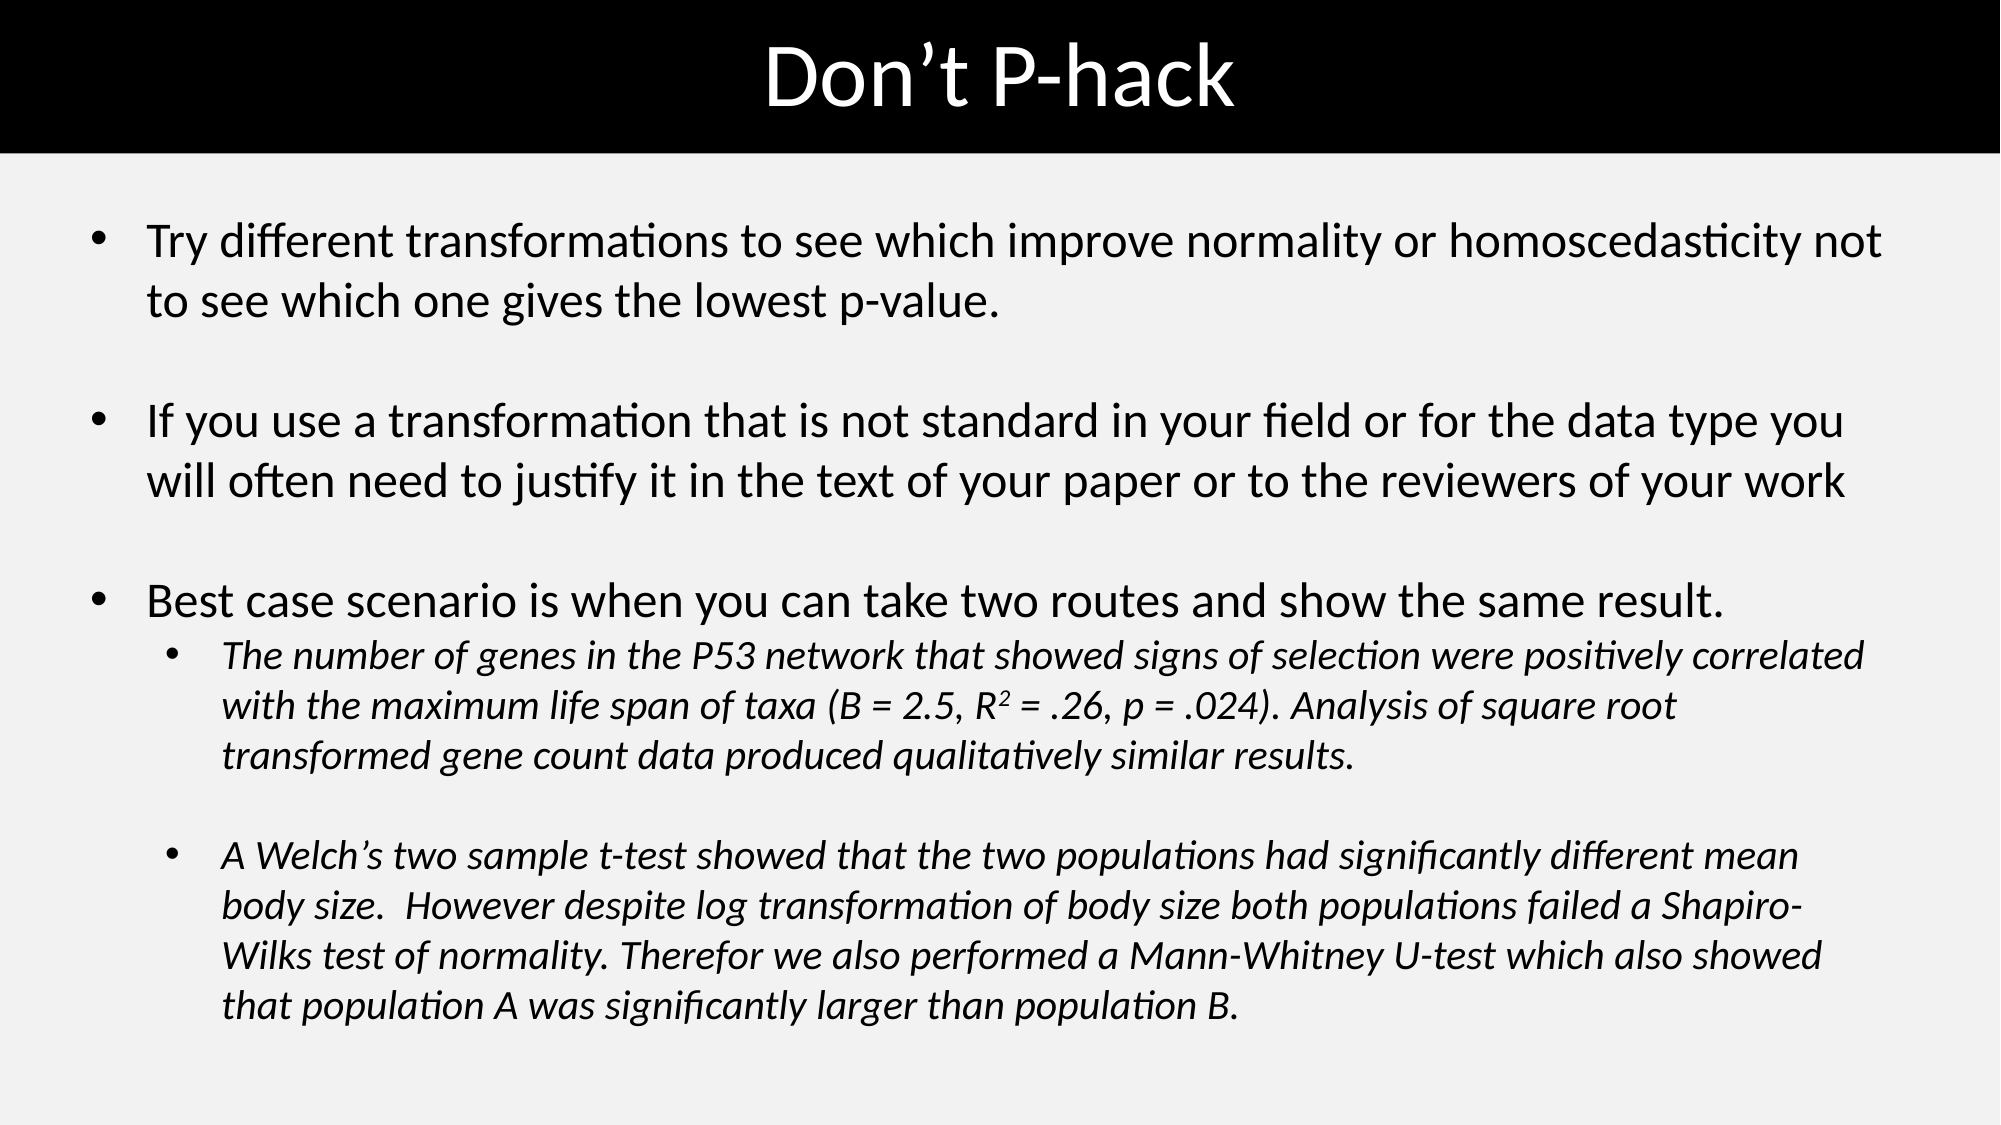

# Don’t P-hack
Try different transformations to see which improve normality or homoscedasticity not to see which one gives the lowest p-value.

If you use a transformation that is not standard in your field or for the data type you will often need to justify it in the text of your paper or to the reviewers of your work

Best case scenario is when you can take two routes and show the same result.
The number of genes in the P53 network that showed signs of selection were positively correlated with the maximum life span of taxa (B = 2.5, R2 = .26, p = .024). Analysis of square root transformed gene count data produced qualitatively similar results.

A Welch’s two sample t-test showed that the two populations had significantly different mean body size.  However despite log transformation of body size both populations failed a Shapiro-Wilks test of normality. Therefor we also performed a Mann-Whitney U-test which also showed that population A was significantly larger than population B.